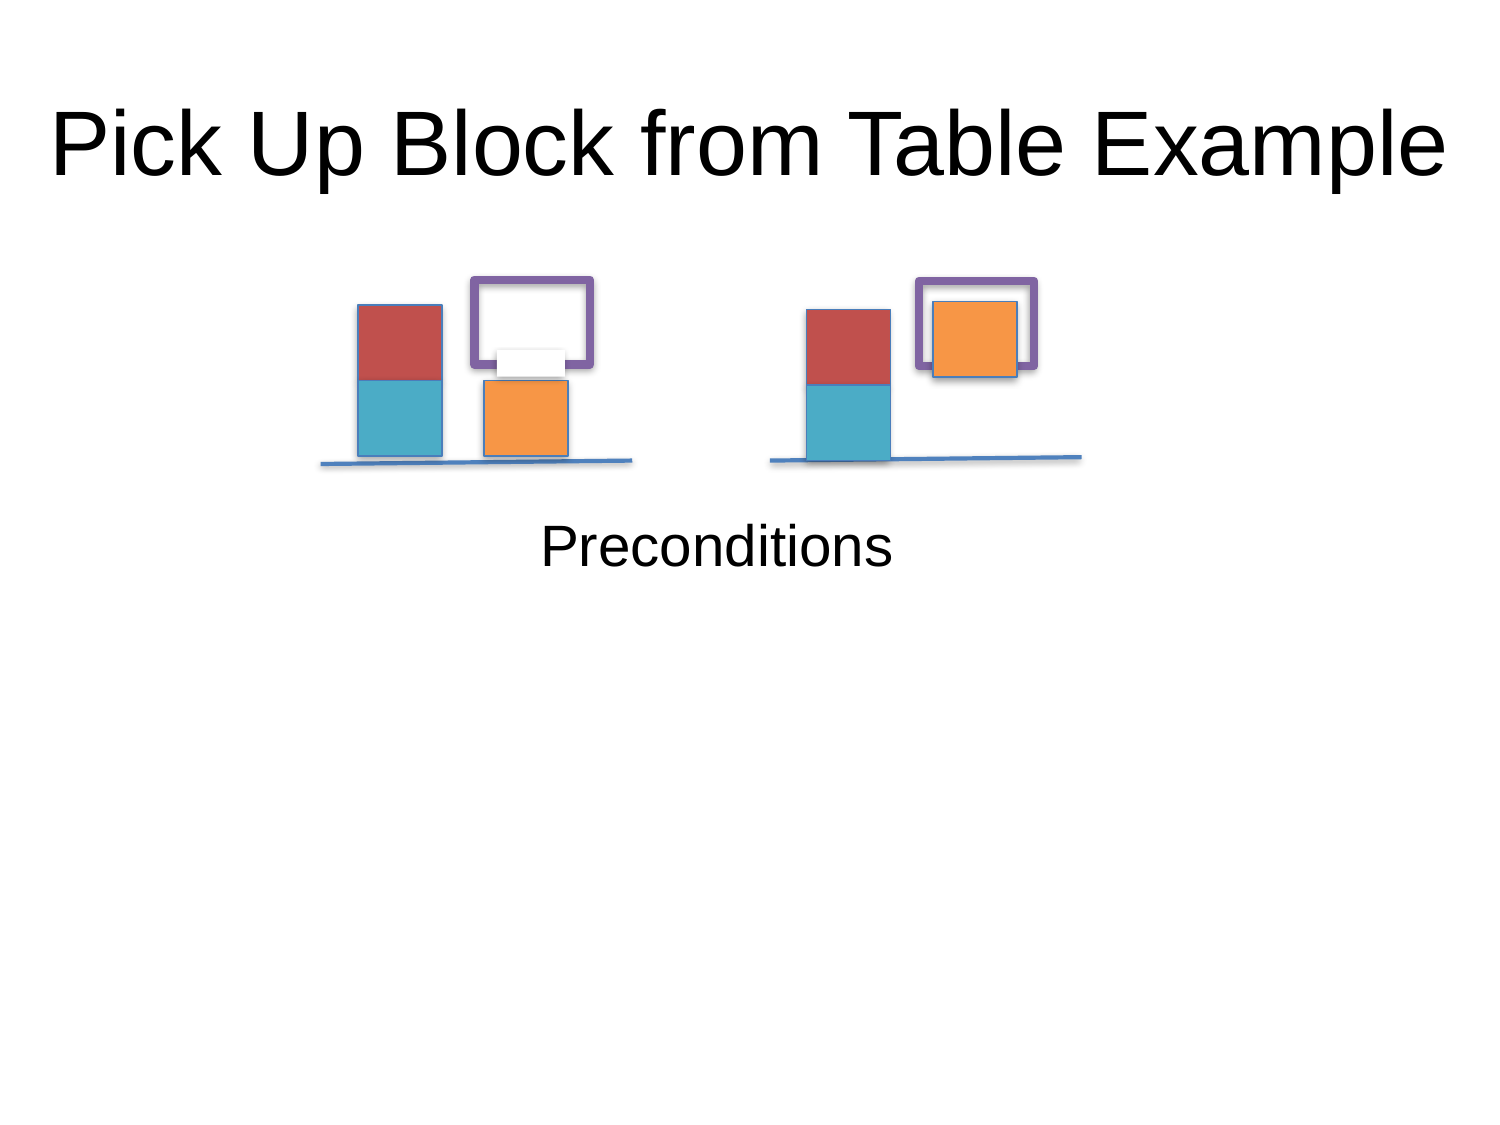

# Pick Up Block from Table Example

			Preconditions